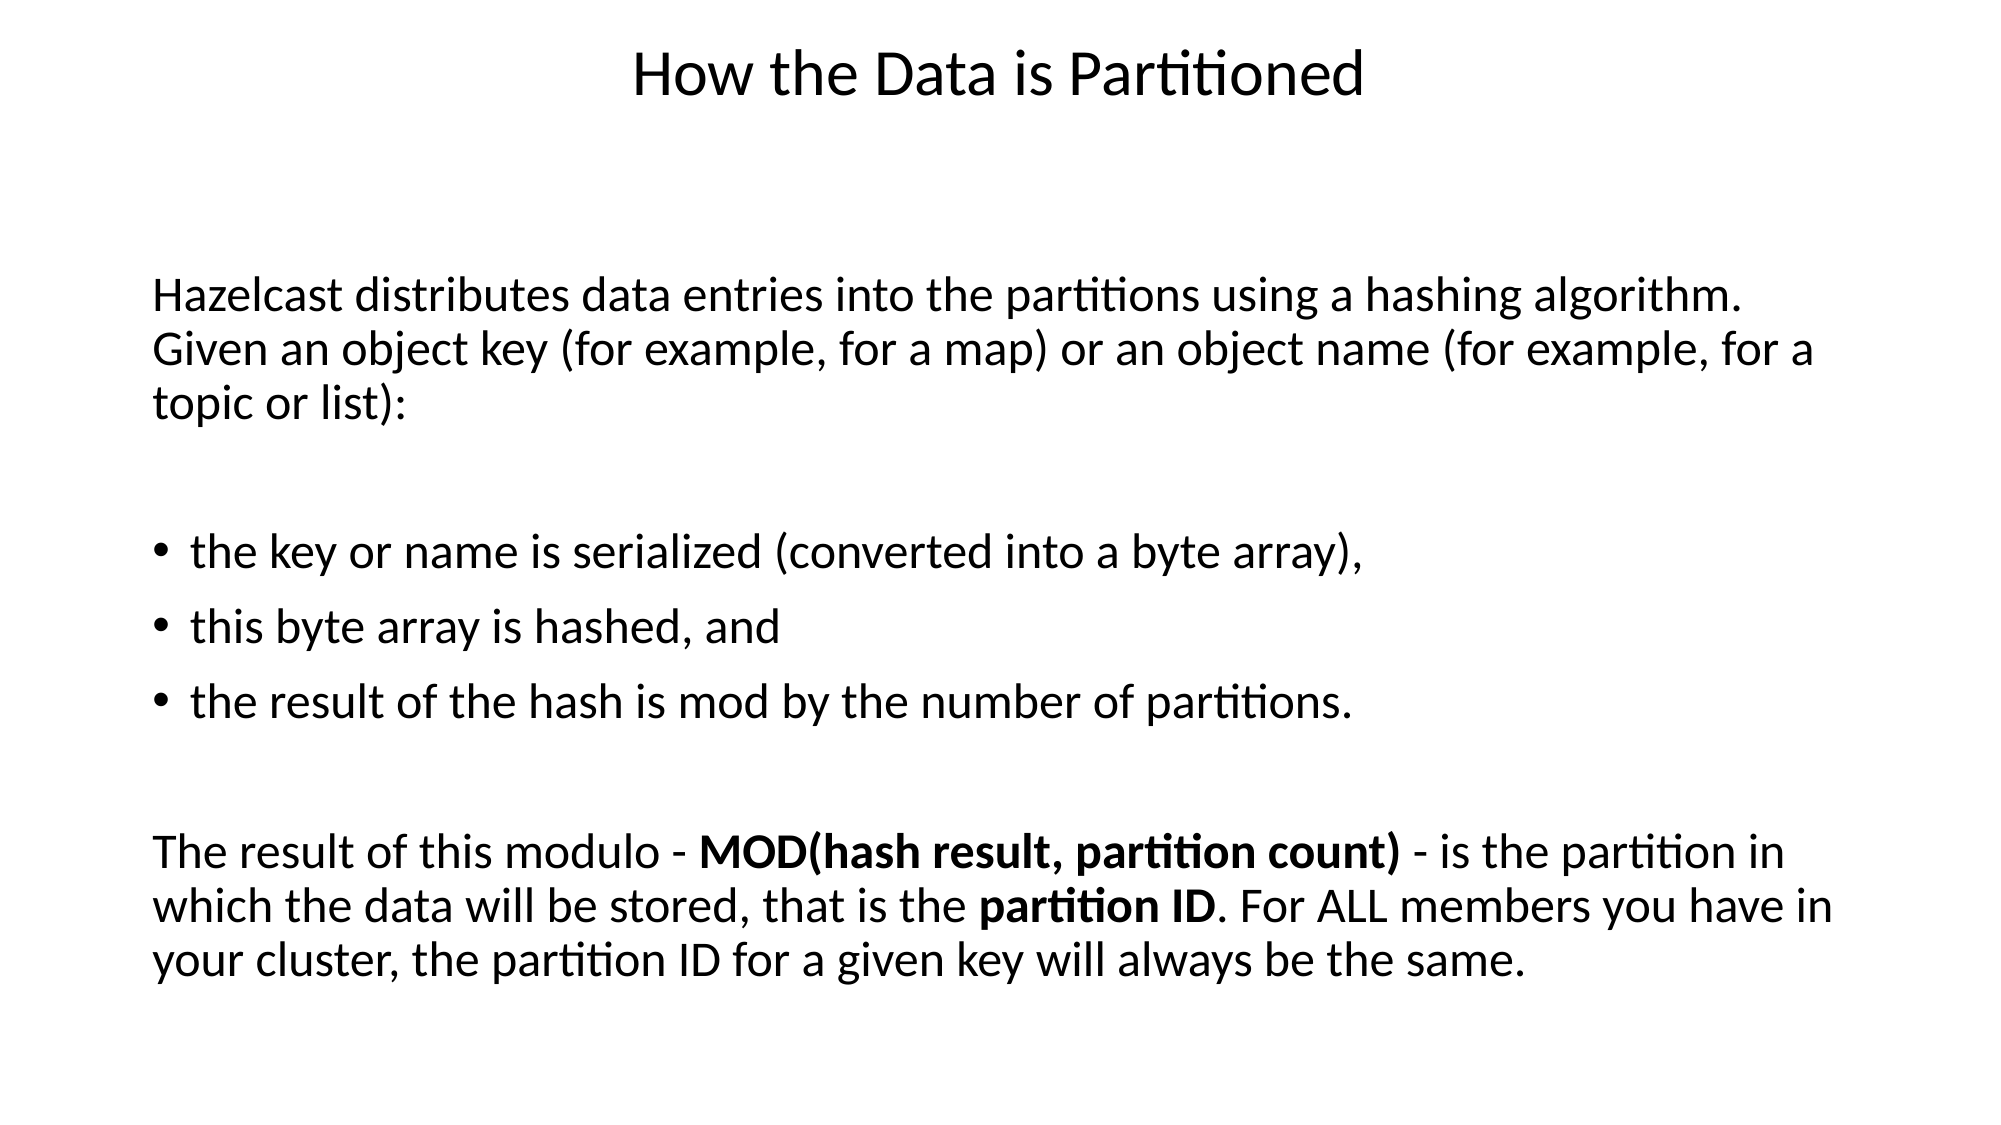

# How the Data is Partitioned

Hazelcast distributes data entries into the partitions using a hashing algorithm. Given an object key (for example, for a map) or an object name (for example, for a topic or list):

the key or name is serialized (converted into a byte array),
this byte array is hashed, and
the result of the hash is mod by the number of partitions.

The result of this modulo - MOD(hash result, partition count) - is the partition in which the data will be stored, that is the partition ID. For ALL members you have in your cluster, the partition ID for a given key will always be the same.